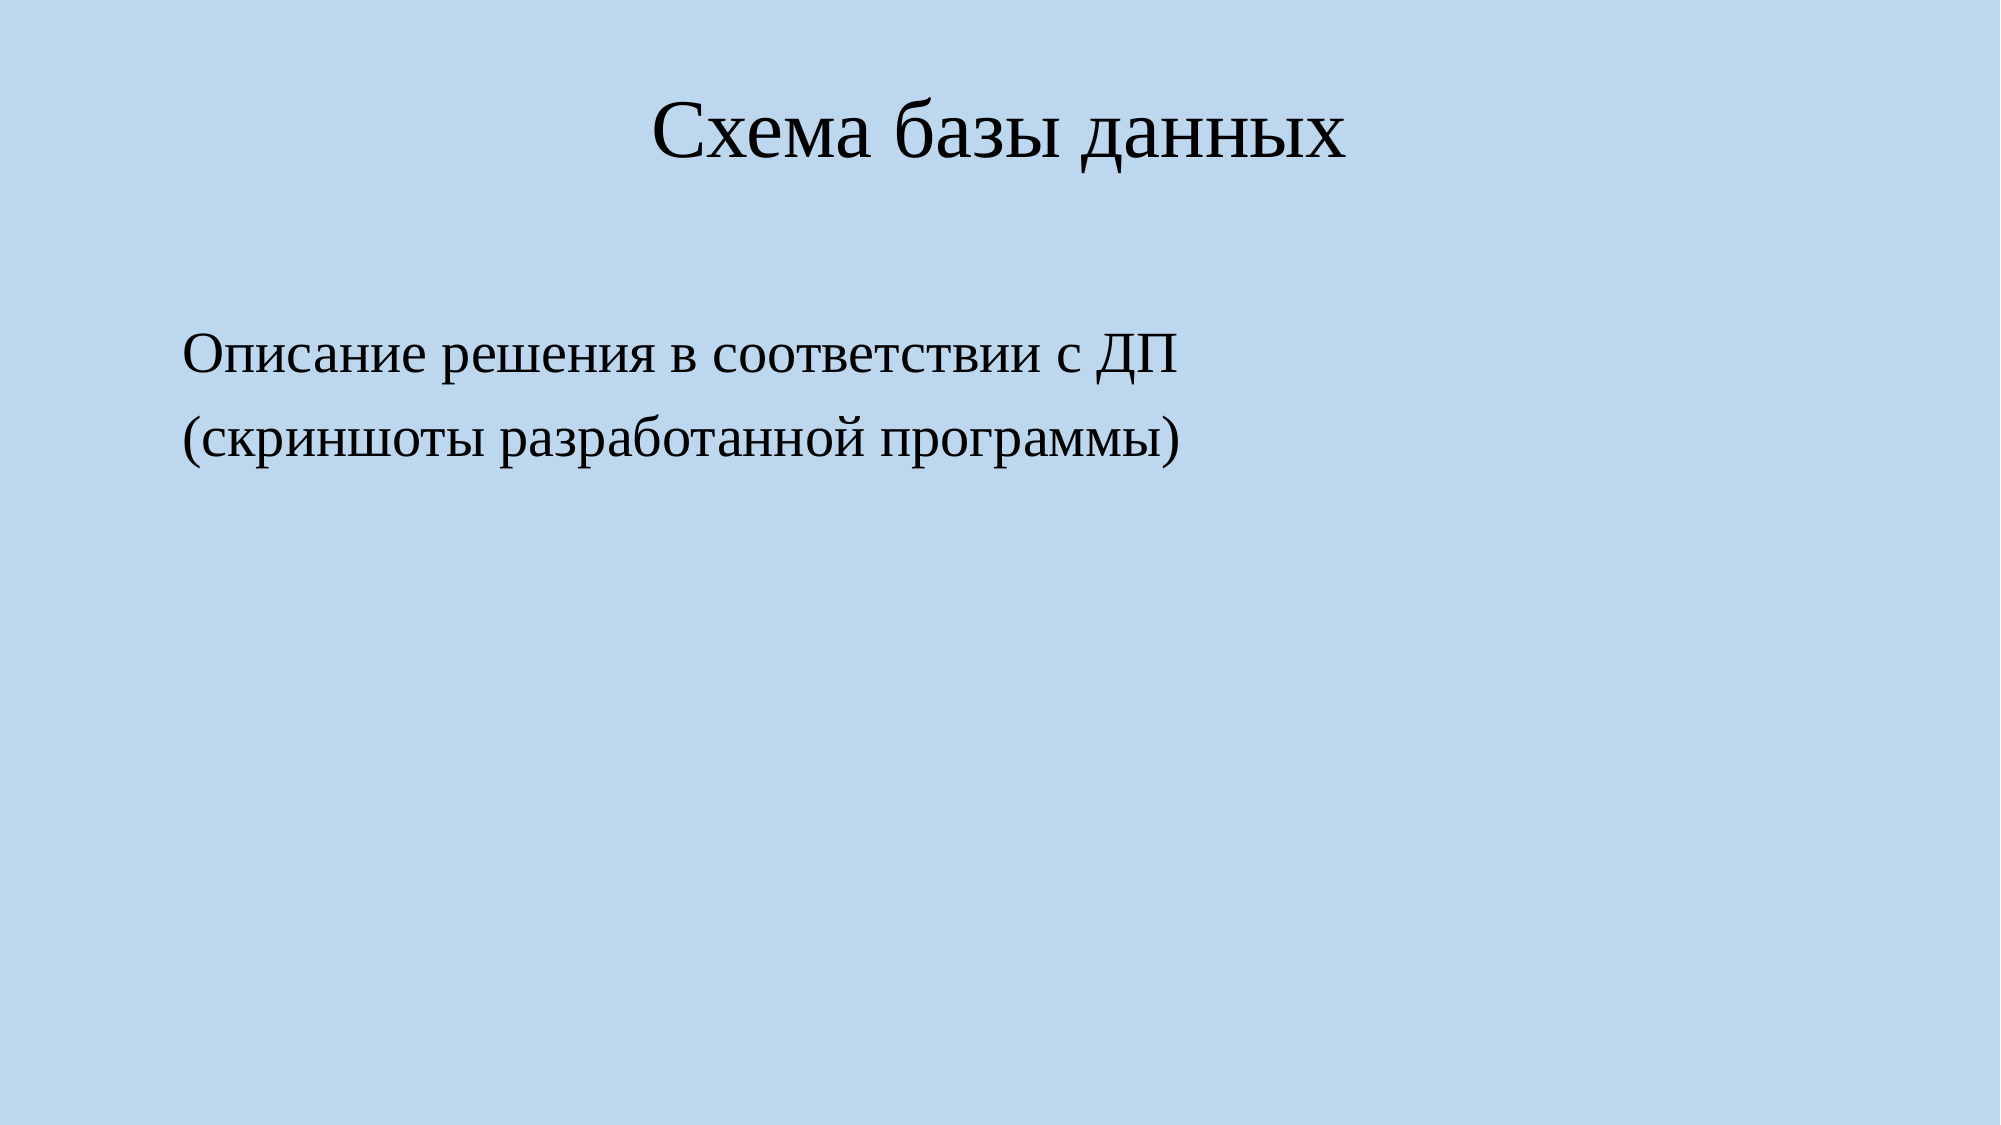

# Схема базы данных
Описание решения в соответствии с ДП
(скриншоты разработанной программы)